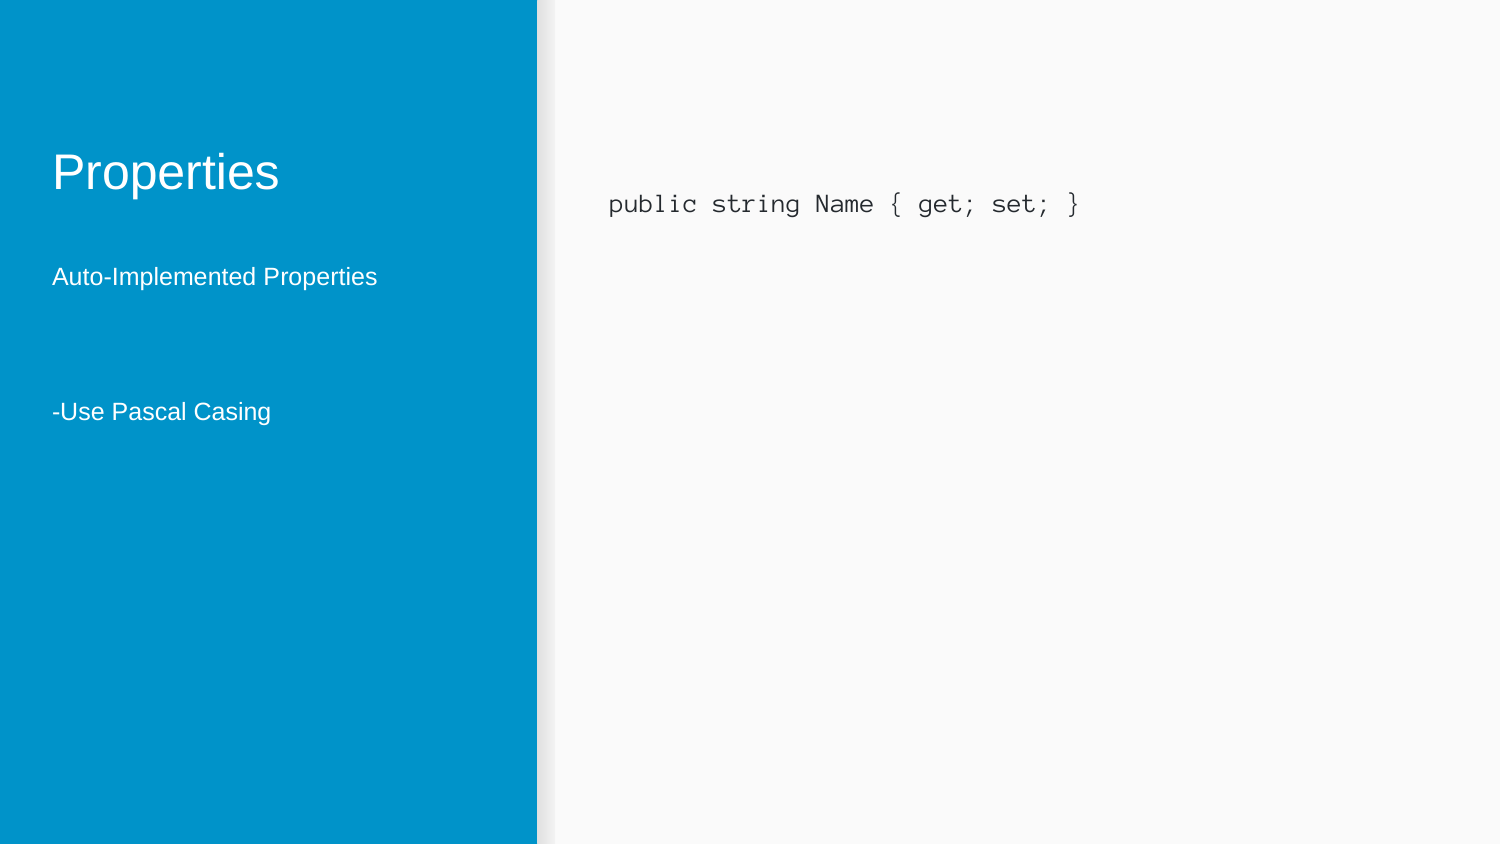

# Properties

public string Name { get; set; }

Auto-Implemented Properties

-Use Pascal Casing